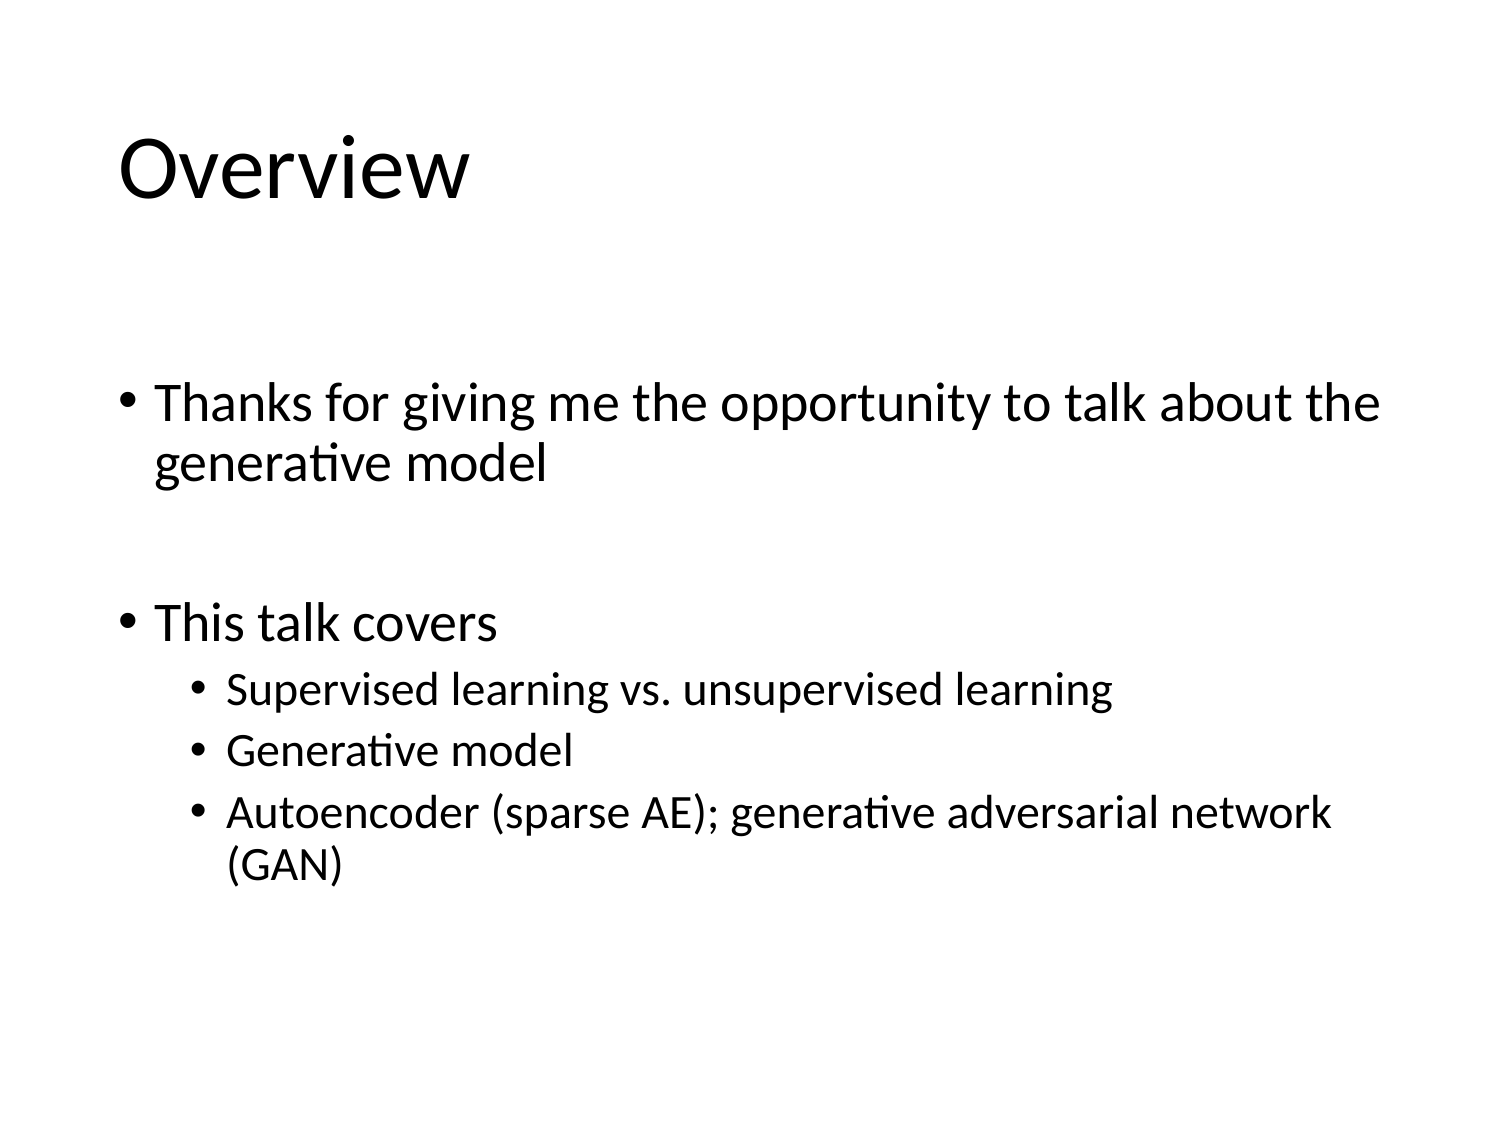

# Overview
Thanks for giving me the opportunity to talk about the generative model

This talk covers
Supervised learning vs. unsupervised learning
Generative model
Autoencoder (sparse AE); generative adversarial network (GAN)